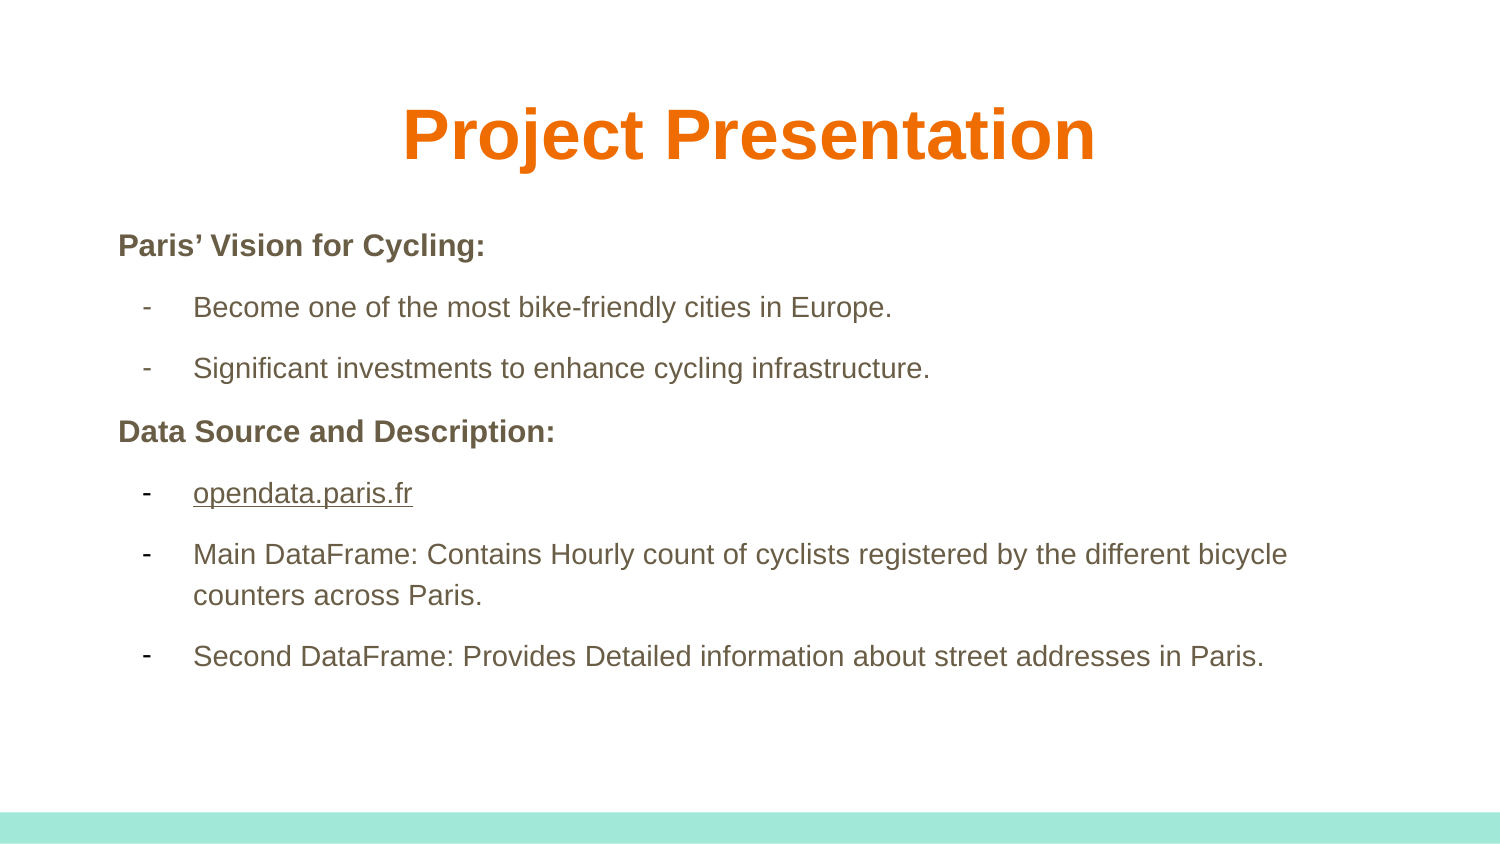

# Project Presentation
Paris’ Vision for Cycling:
Become one of the most bike-friendly cities in Europe.
Significant investments to enhance cycling infrastructure.
Data Source and Description:
opendata.paris.fr
Main DataFrame: Contains Hourly count of cyclists registered by the different bicycle counters across Paris.
Second DataFrame: Provides Detailed information about street addresses in Paris.